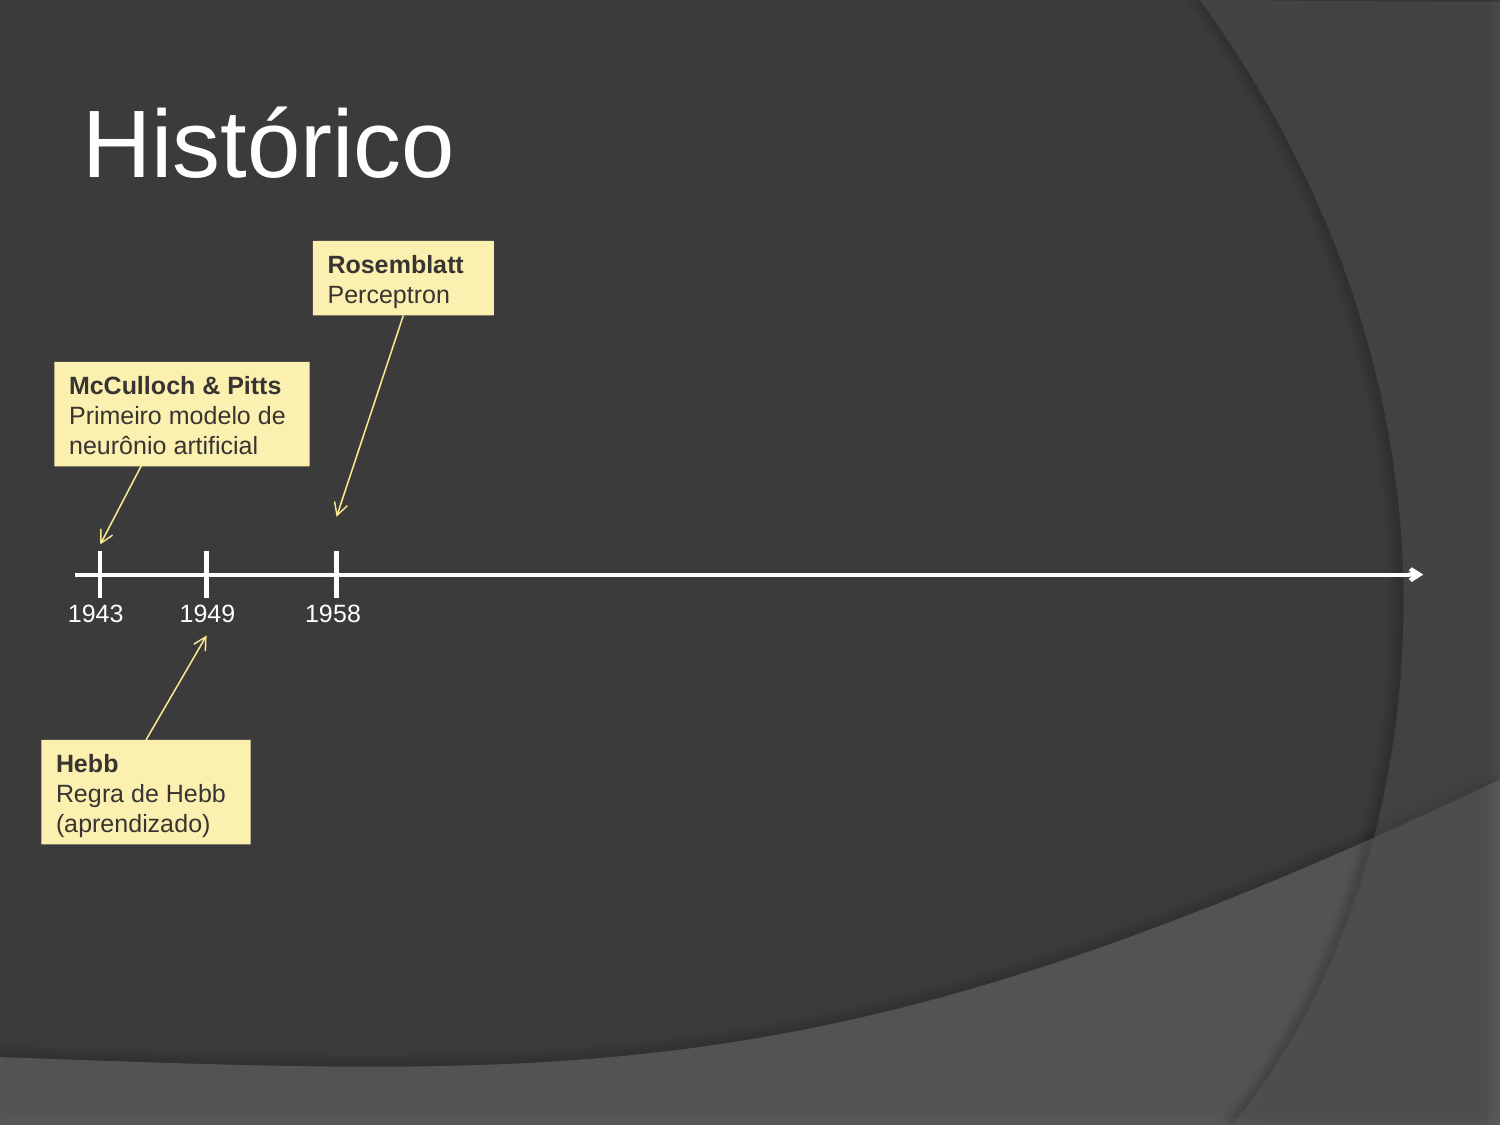

# Histórico
Rosemblatt
Perceptron
McCulloch & Pitts
Primeiro modelo de neurônio artificial
1943        1949          1958
Hebb
Regra de Hebb
(aprendizado)